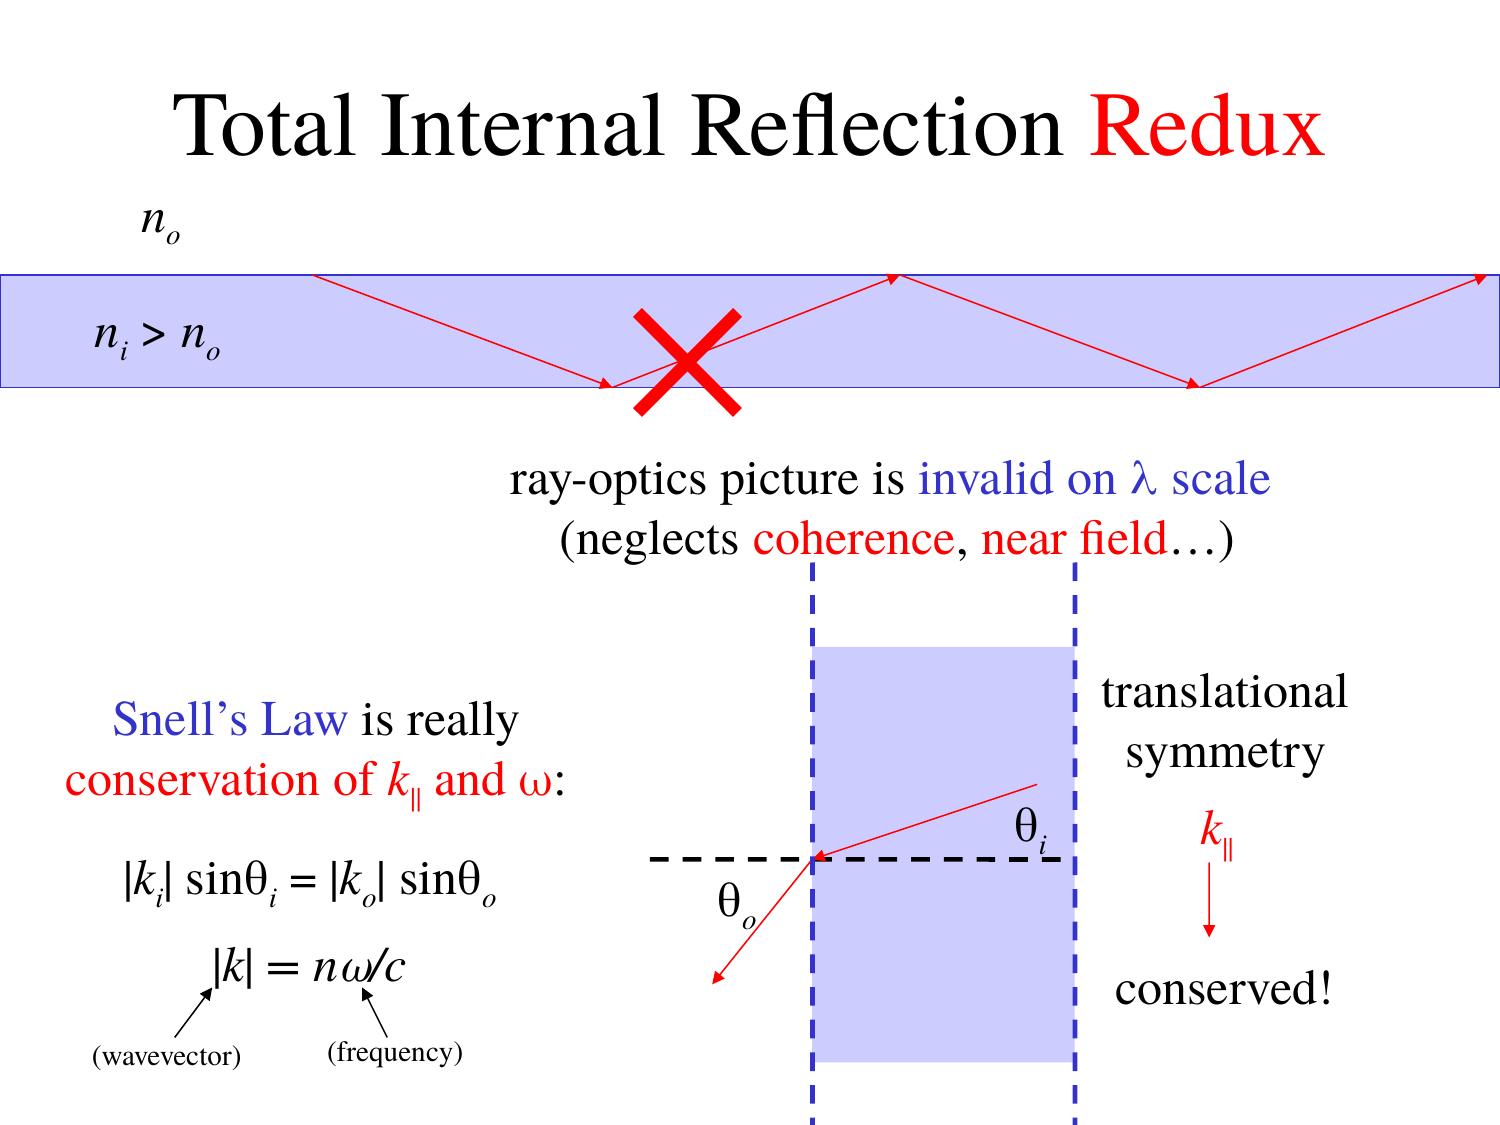

# Total Internal Reflection Redux
no

ni > no

ray-optics picture is invalid on λ scale
(neglects coherence, near field…)

translational
symmetry
Snell’s Law is really
conservation of k|| and ω:

θi
k||
|ki| sinθi = |ko| sinθo

θo

|k| = nω/c
conserved!

(frequency)
(wavevector)